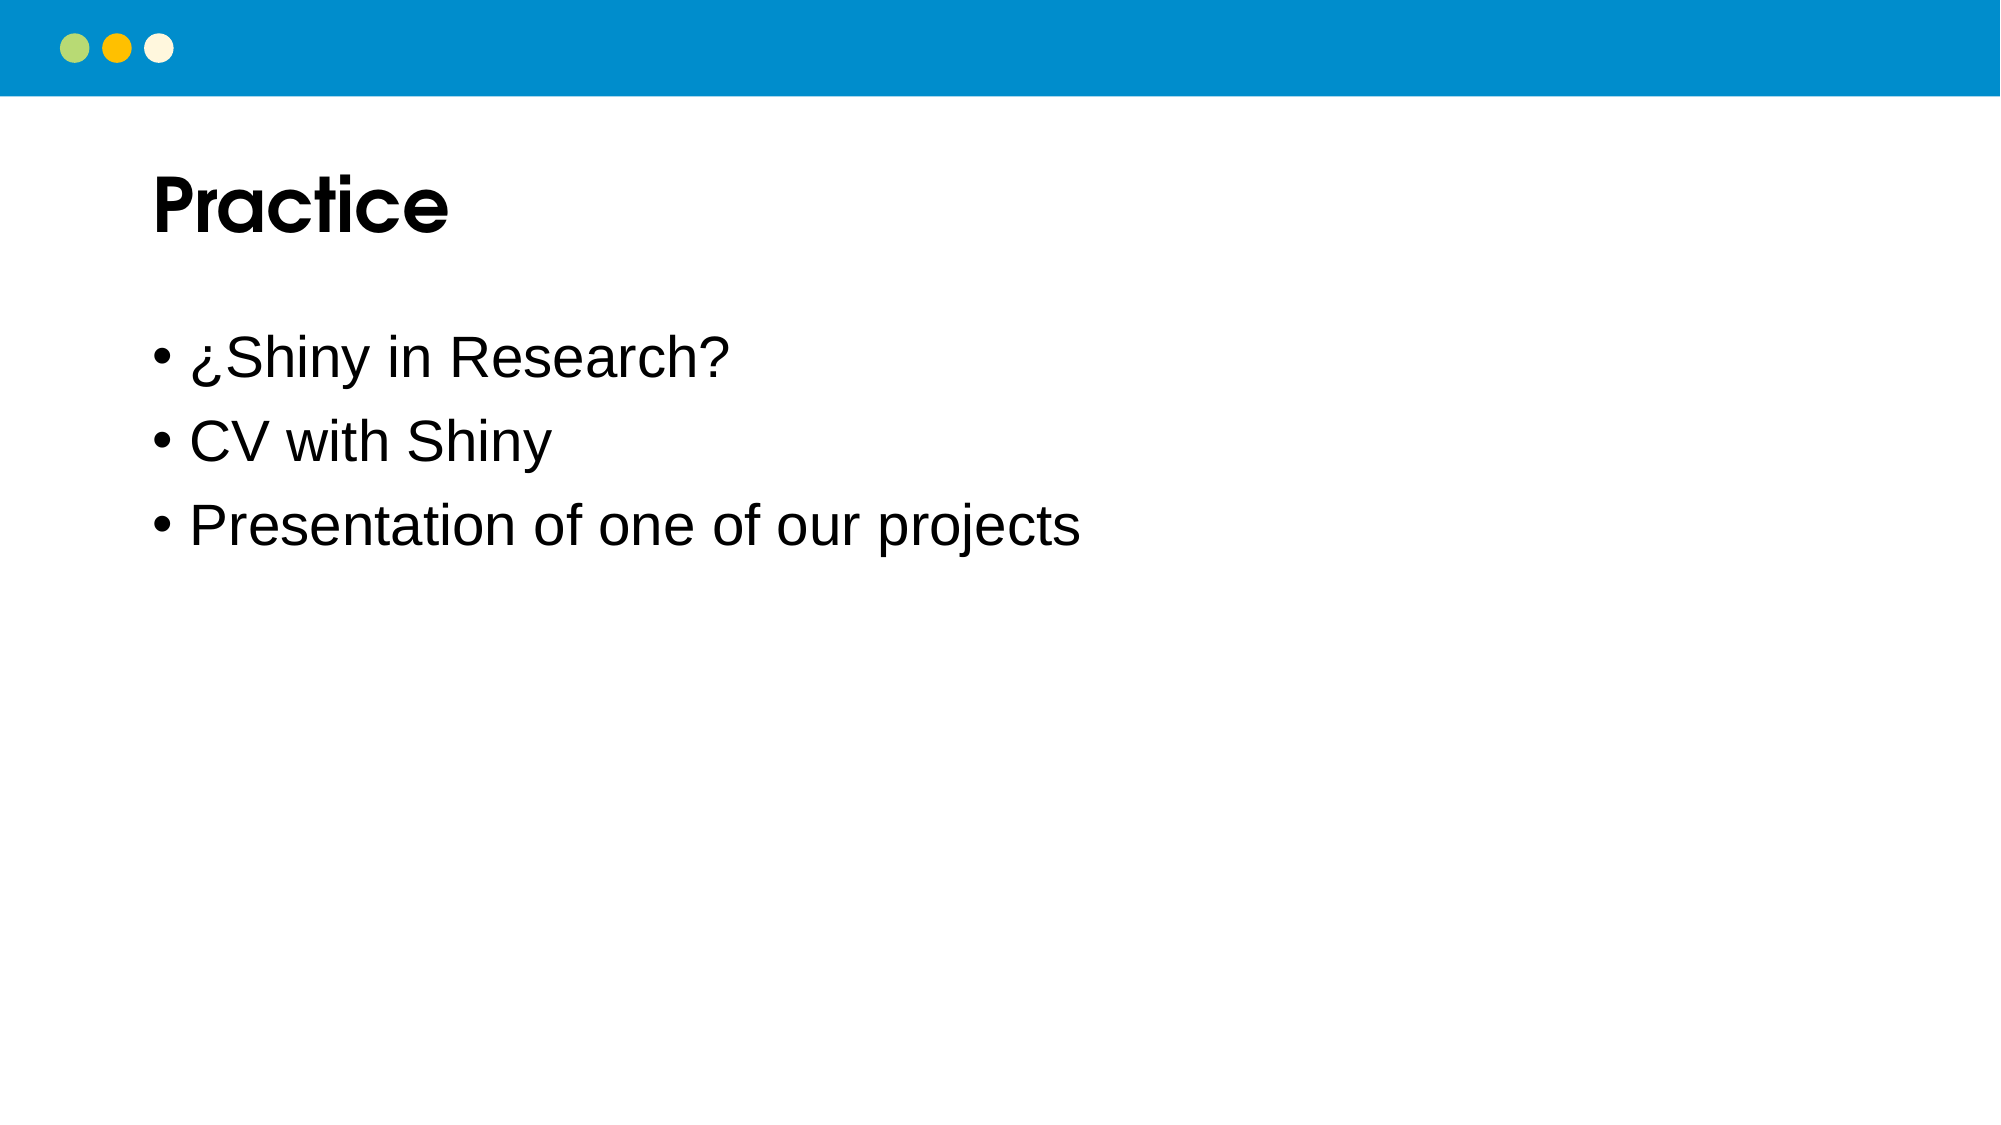

# Practice
¿Shiny in Research?
CV with Shiny
Presentation of one of our projects